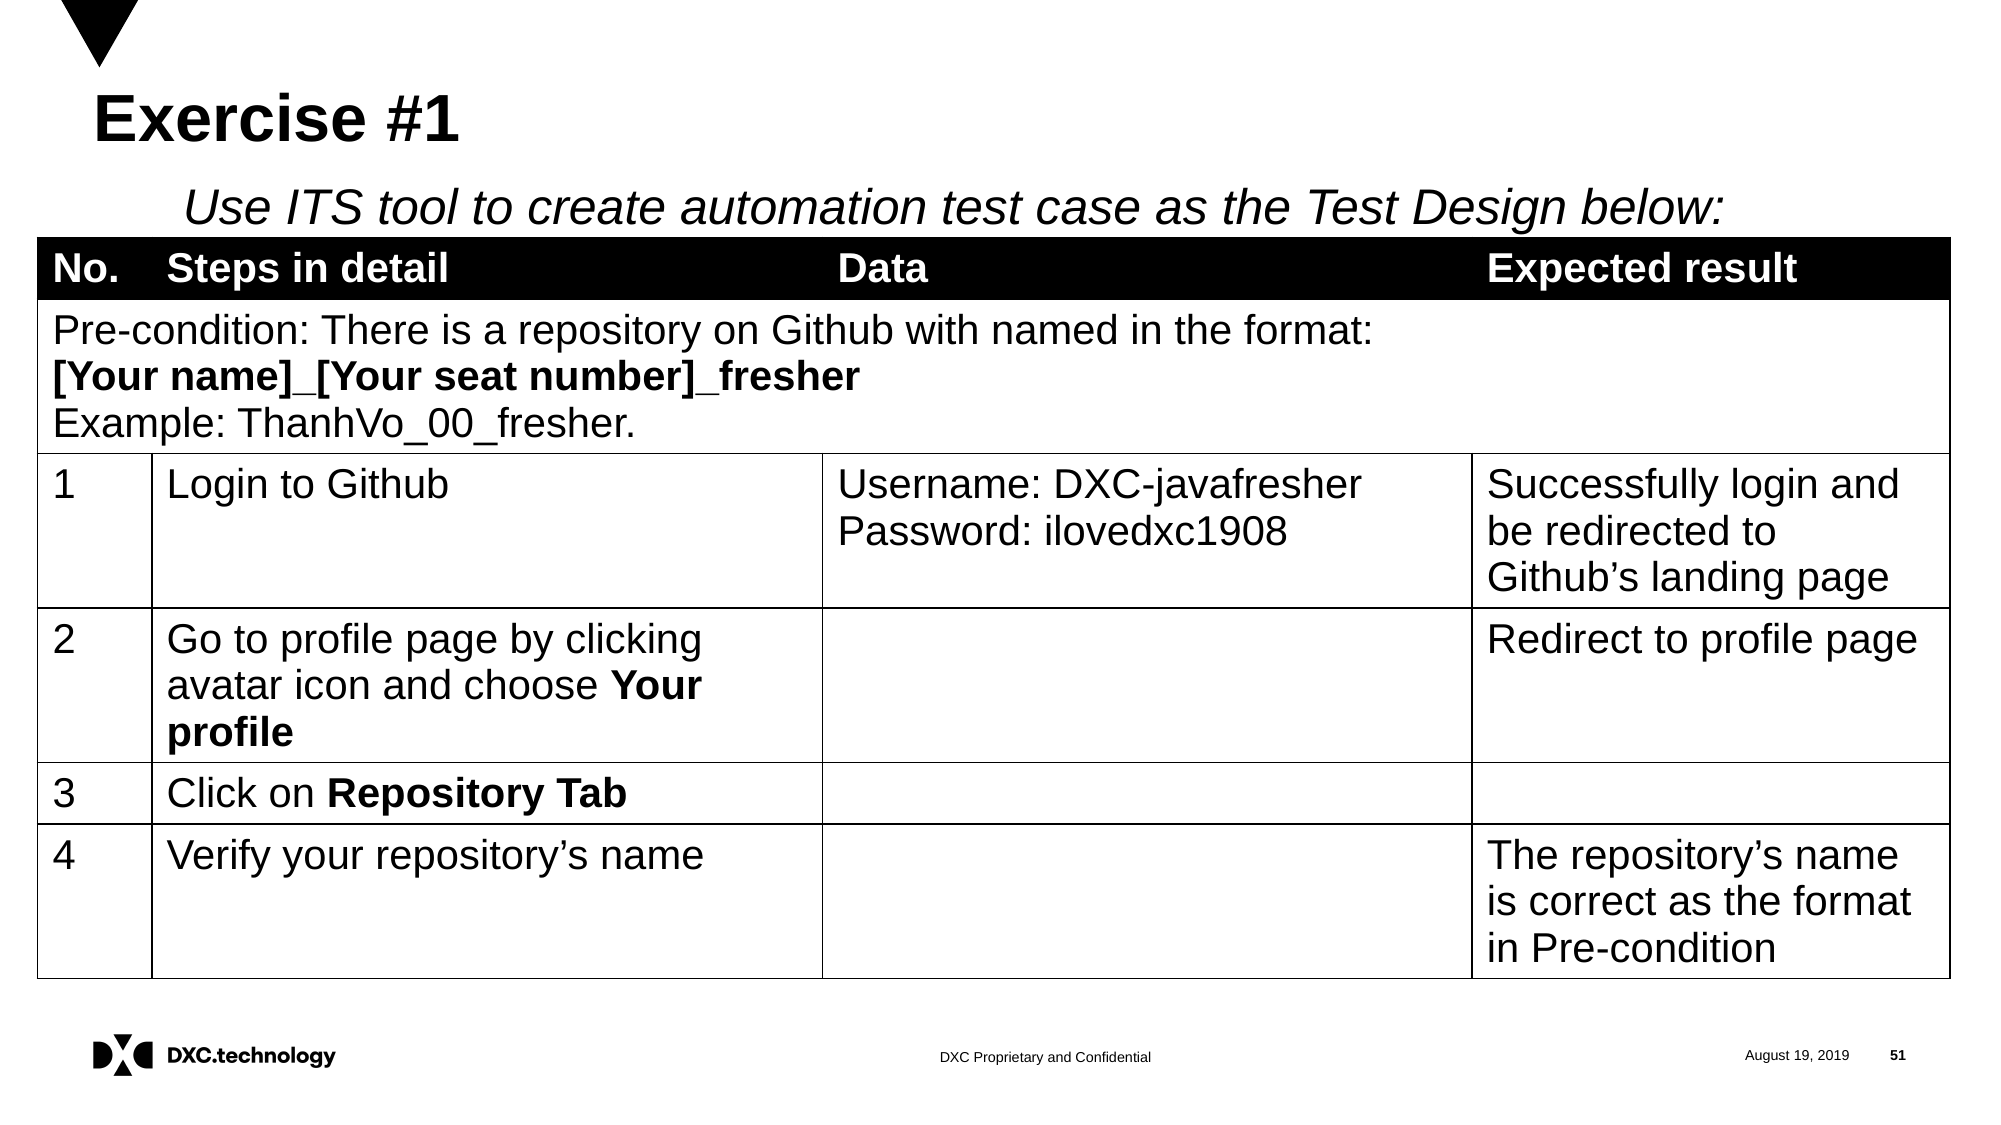

# Exercise #1
Use ITS tool to create automation test case as the Test Design below:
| No. | Steps in detail | Data | Expected result |
| --- | --- | --- | --- |
| Pre-condition: There is a repository on Github with named in the format: [Your name]\_[Your seat number]\_fresher Example: ThanhVo\_00\_fresher. |  |  |  |
| 1 | Login to Github | Username: DXC-javafresher Password: ilovedxc1908 | Successfully login and be redirected to Github’s landing page |
| 2 | Go to profile page by clicking avatar icon and choose Your profile |  | Redirect to profile page |
| 3 | Click on Repository Tab |  |  |
| 4 | Verify your repository’s name |  | The repository’s name is correct as the format in Pre-condition |